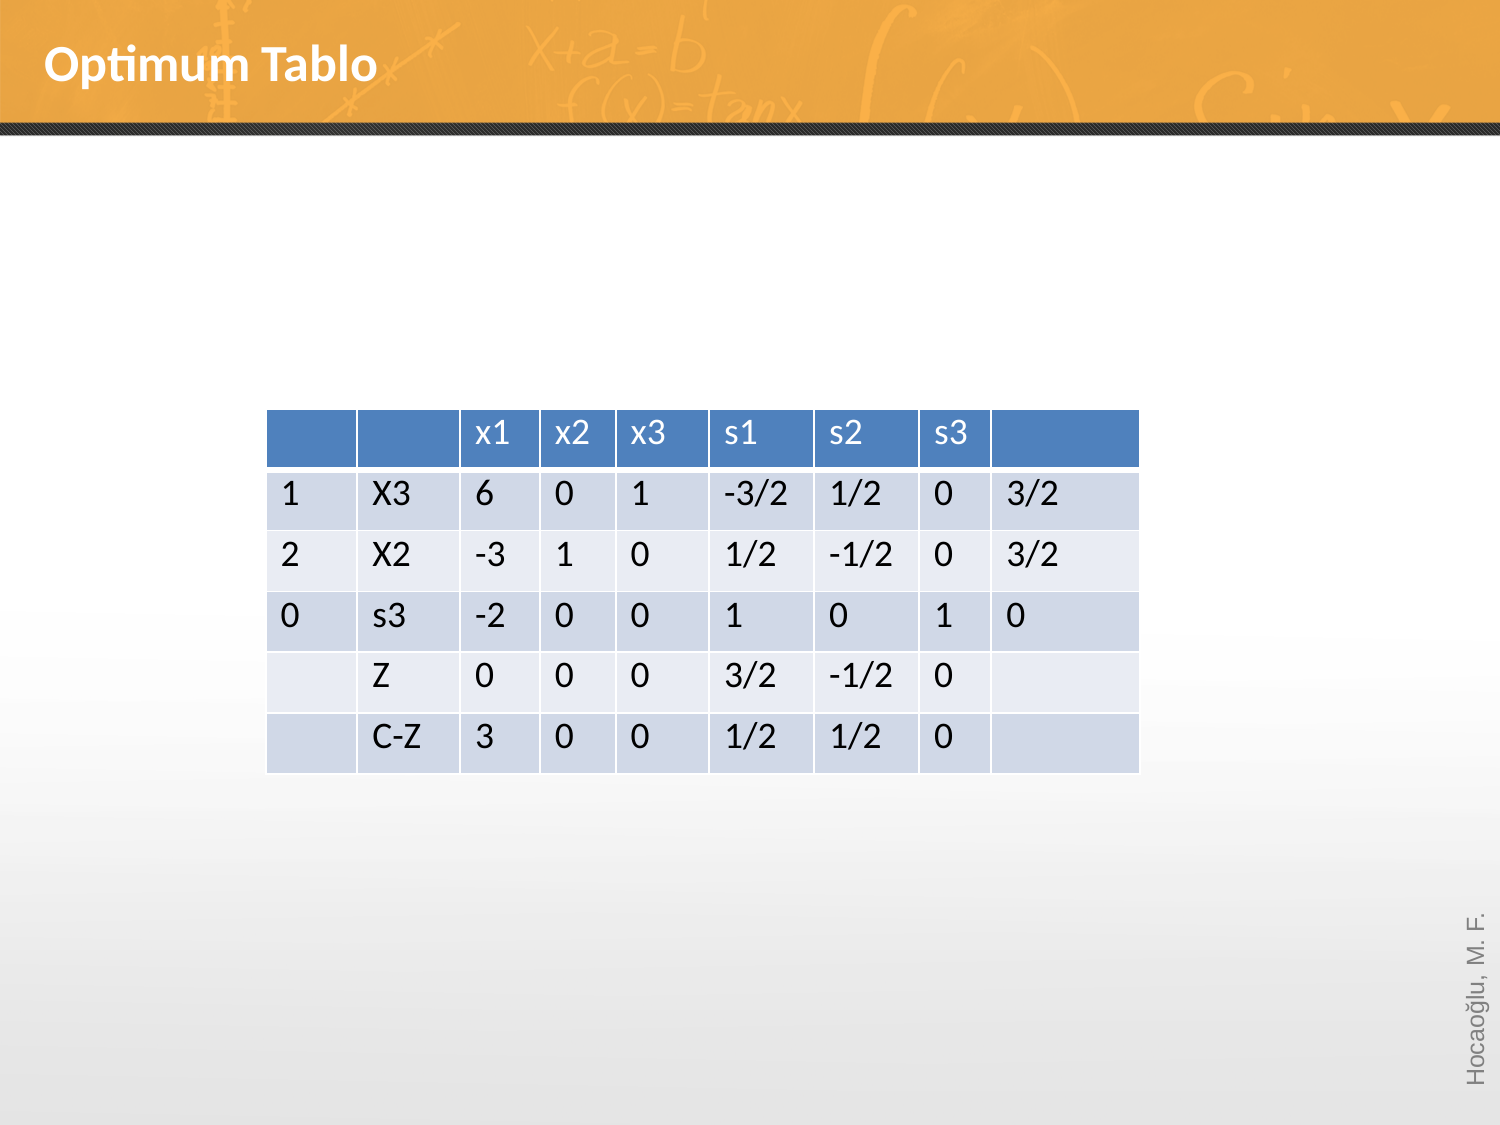

# Optimum Tablo
|  |  | x1 | x2 | x3 | s1 | s2 | s3 |  |
| --- | --- | --- | --- | --- | --- | --- | --- | --- |
| 1 | X3 | 6 | 0 | 1 | -3/2 | 1/2 | 0 | 3/2 |
| 2 | X2 | -3 | 1 | 0 | 1/2 | -1/2 | 0 | 3/2 |
| 0 | s3 | -2 | 0 | 0 | 1 | 0 | 1 | 0 |
|  | Z | 0 | 0 | 0 | 3/2 | -1/2 | 0 |  |
|  | C-Z | 3 | 0 | 0 | 1/2 | 1/2 | 0 |  |